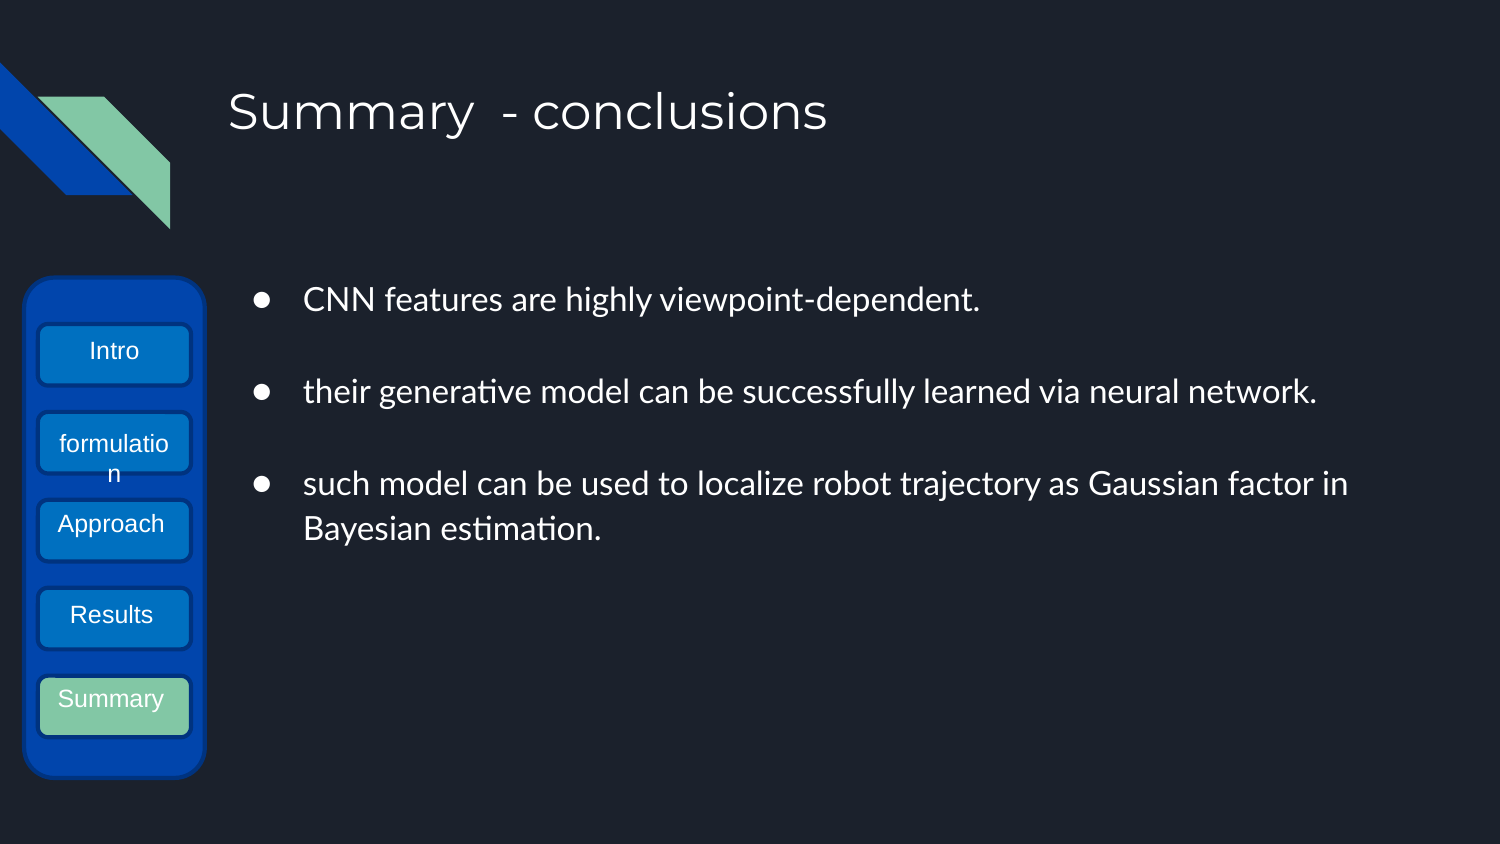

# Summary  - conclusions
CNN features are highly viewpoint-dependent.

their generative model can be successfully learned via neural network.

such model can be used to localize robot trajectory as Gaussian factor in Bayesian estimation.

Intro

formulation

Approach

Results
Summary